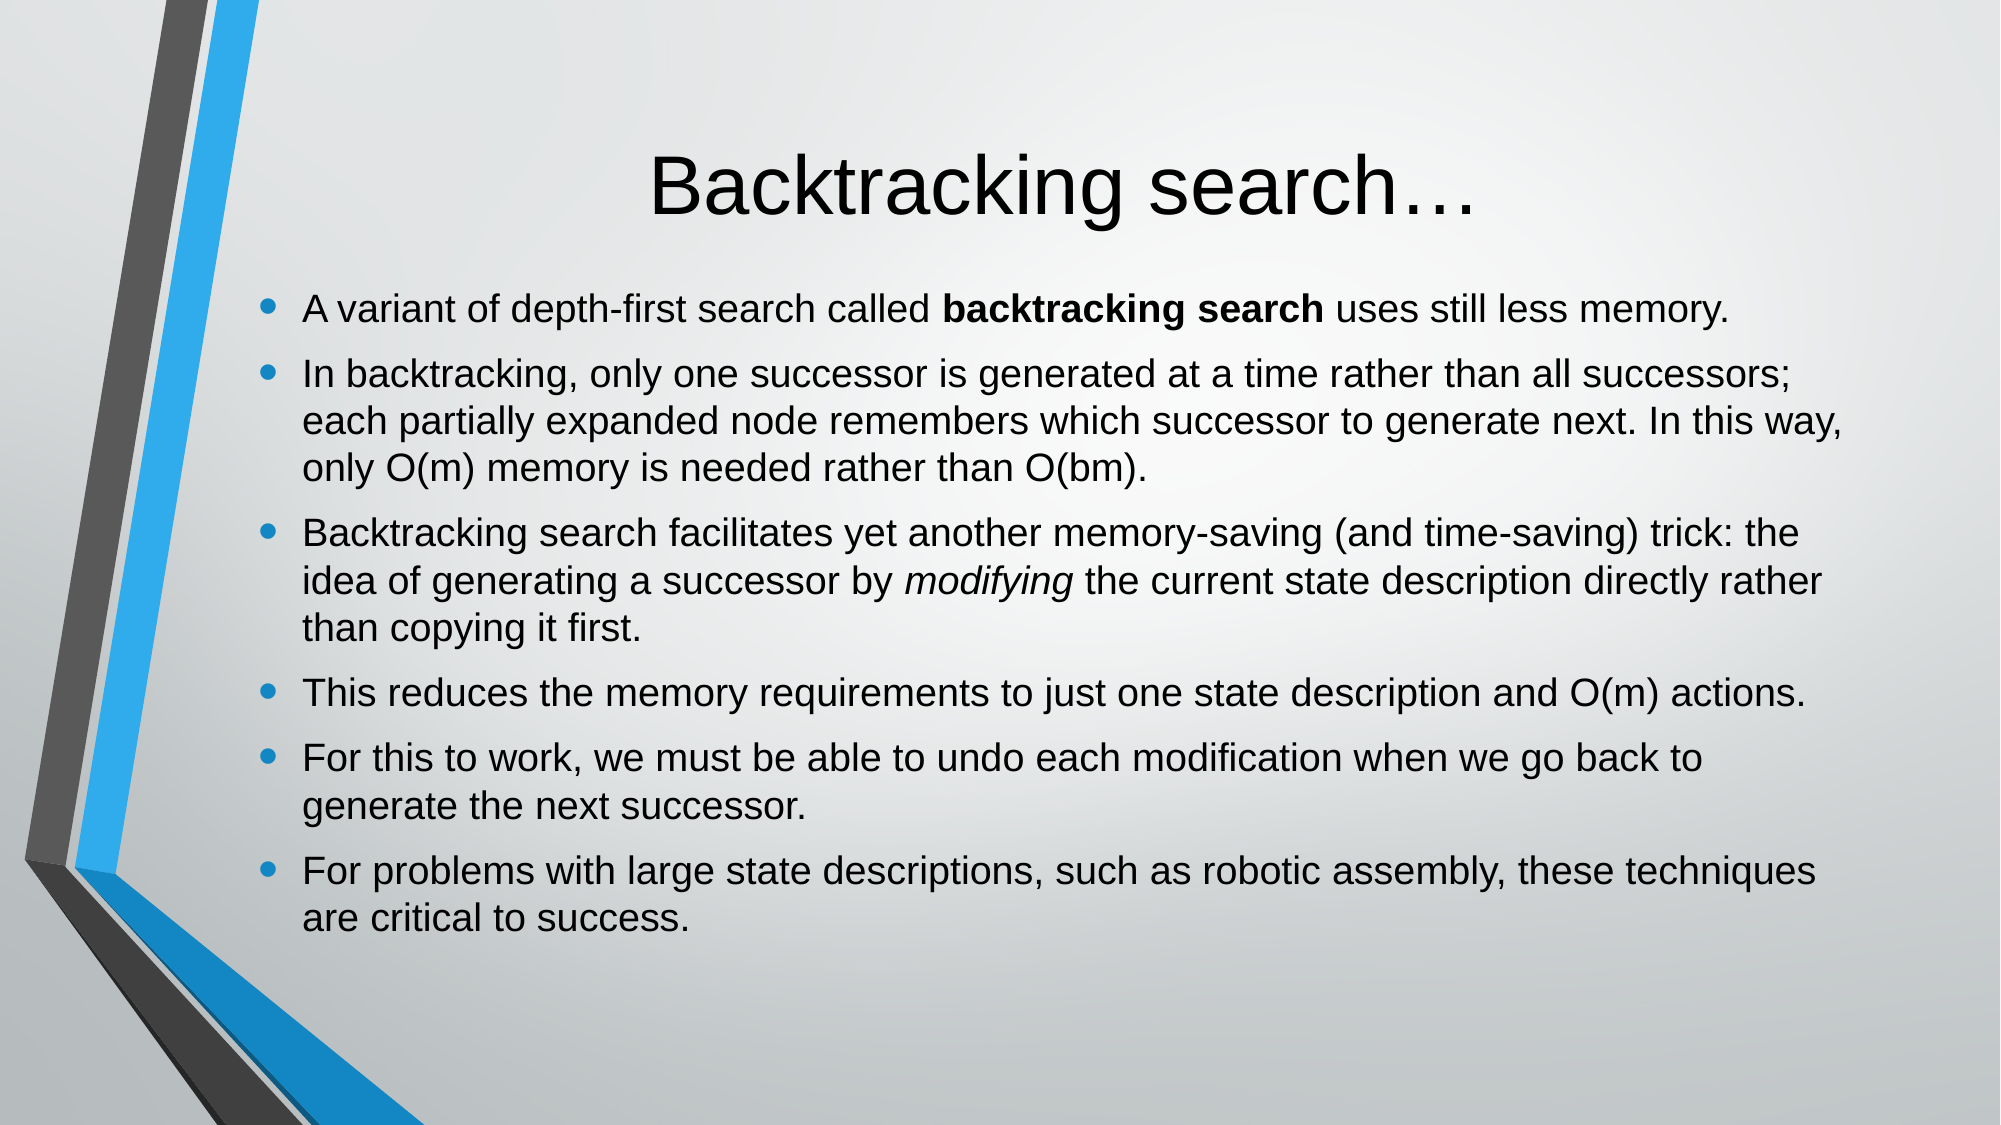

# Backtracking search…
A variant of depth-first search called backtracking search uses still less memory.
In backtracking, only one successor is generated at a time rather than all successors; each partially expanded node remembers which successor to generate next. In this way, only O(m) memory is needed rather than O(bm).
Backtracking search facilitates yet another memory-saving (and time-saving) trick: the idea of generating a successor by modifying the current state description directly rather than copying it first.
This reduces the memory requirements to just one state description and O(m) actions.
For this to work, we must be able to undo each modification when we go back to generate the next successor.
For problems with large state descriptions, such as robotic assembly, these techniques are critical to success.